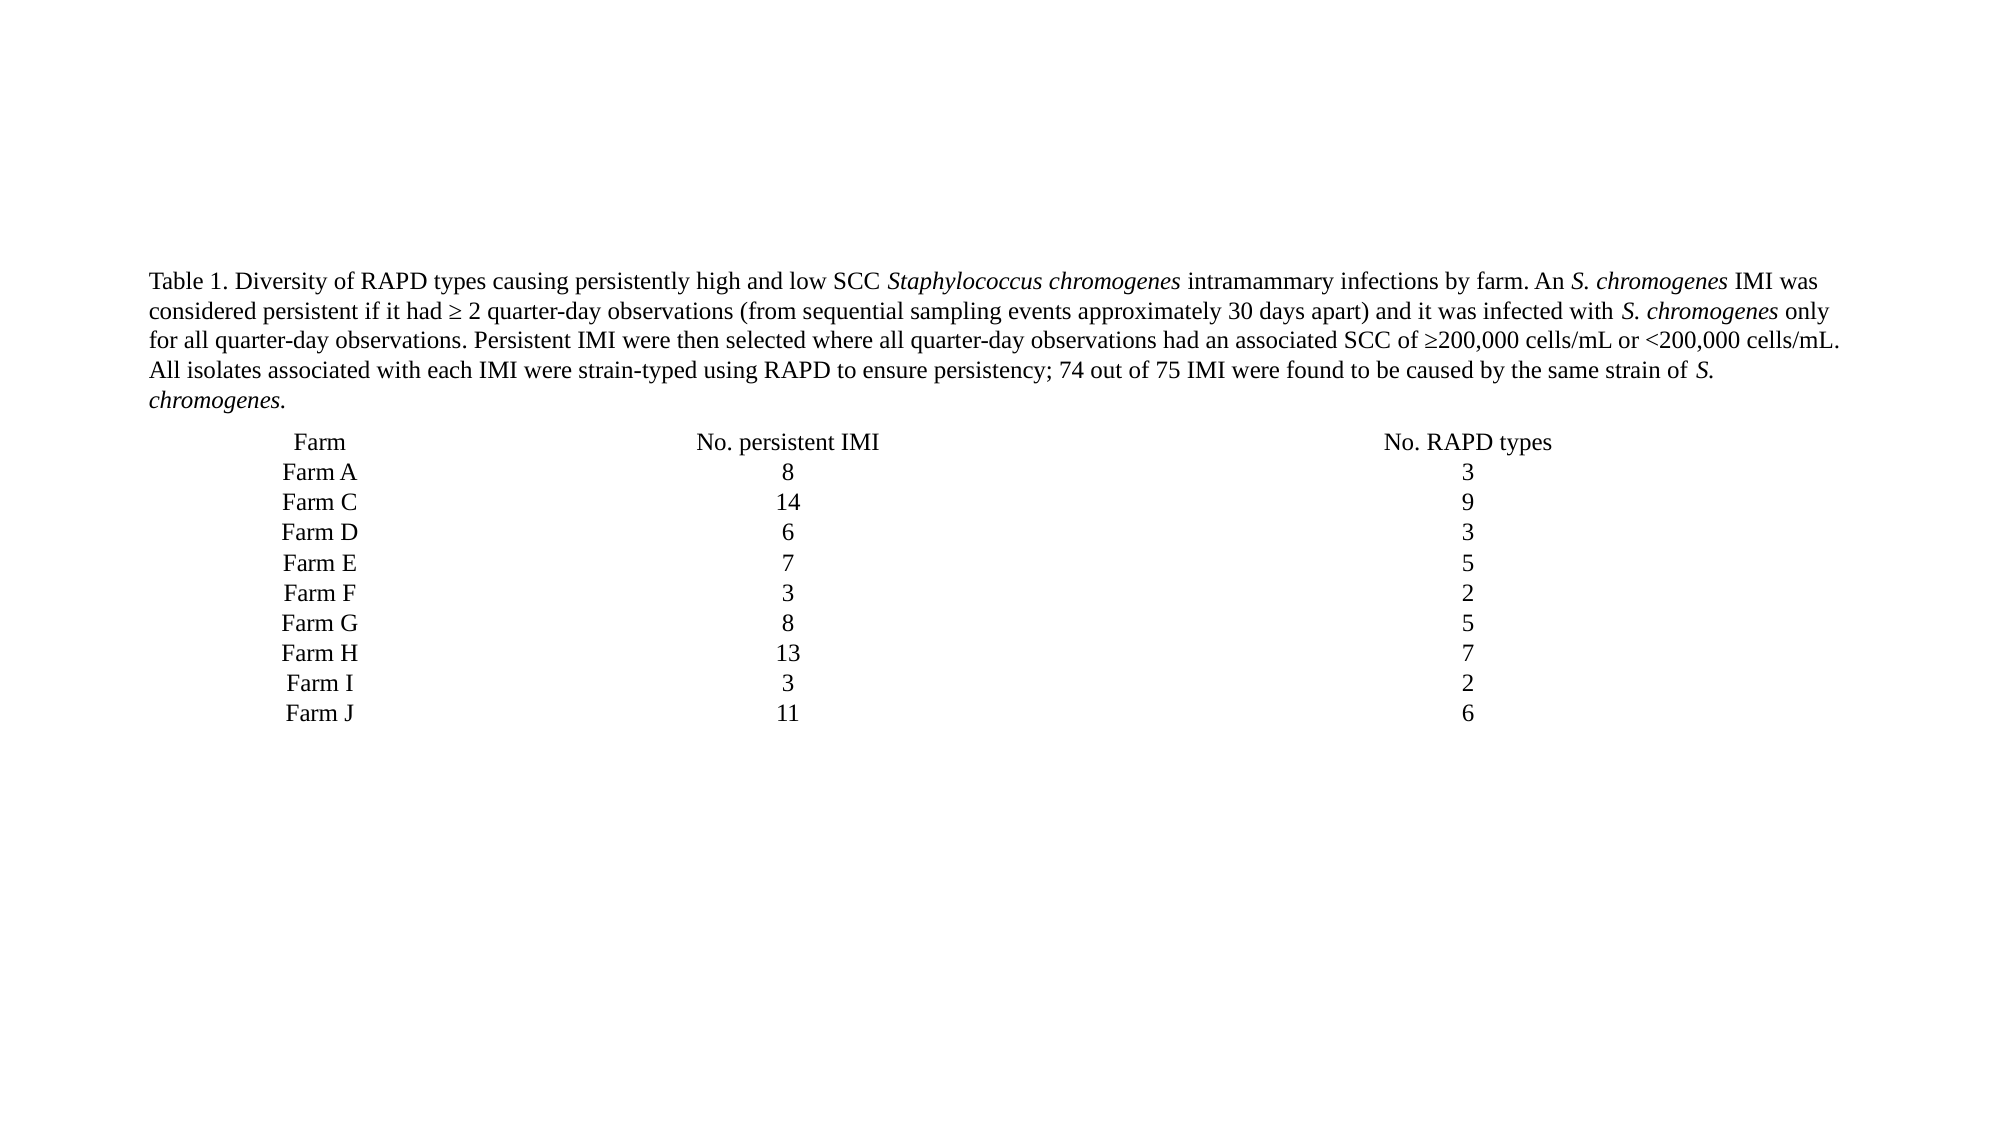

| Table 1. Diversity of RAPD types causing persistently high and low SCC Staphylococcus chromogenes intramammary infections by farm. An S. chromogenes IMI was considered persistent if it had ≥ 2 quarter-day observations (from sequential sampling events approximately 30 days apart) and it was infected with S. chromogenes only for all quarter-day observations. Persistent IMI were then selected where all quarter-day observations had an associated SCC of ≥200,000 cells/mL or <200,000 cells/mL. All isolates associated with each IMI were strain-typed using RAPD to ensure persistency; 74 out of 75 IMI were found to be caused by the same strain of S. chromogenes. |  |  |
| --- | --- | --- |
| Farm | No. persistent IMI | No. RAPD types |
| Farm A | 8 | 3 |
| Farm C | 14 | 9 |
| Farm D | 6 | 3 |
| Farm E | 7 | 5 |
| Farm F | 3 | 2 |
| Farm G | 8 | 5 |
| Farm H | 13 | 7 |
| Farm I | 3 | 2 |
| Farm J | 11 | 6 |